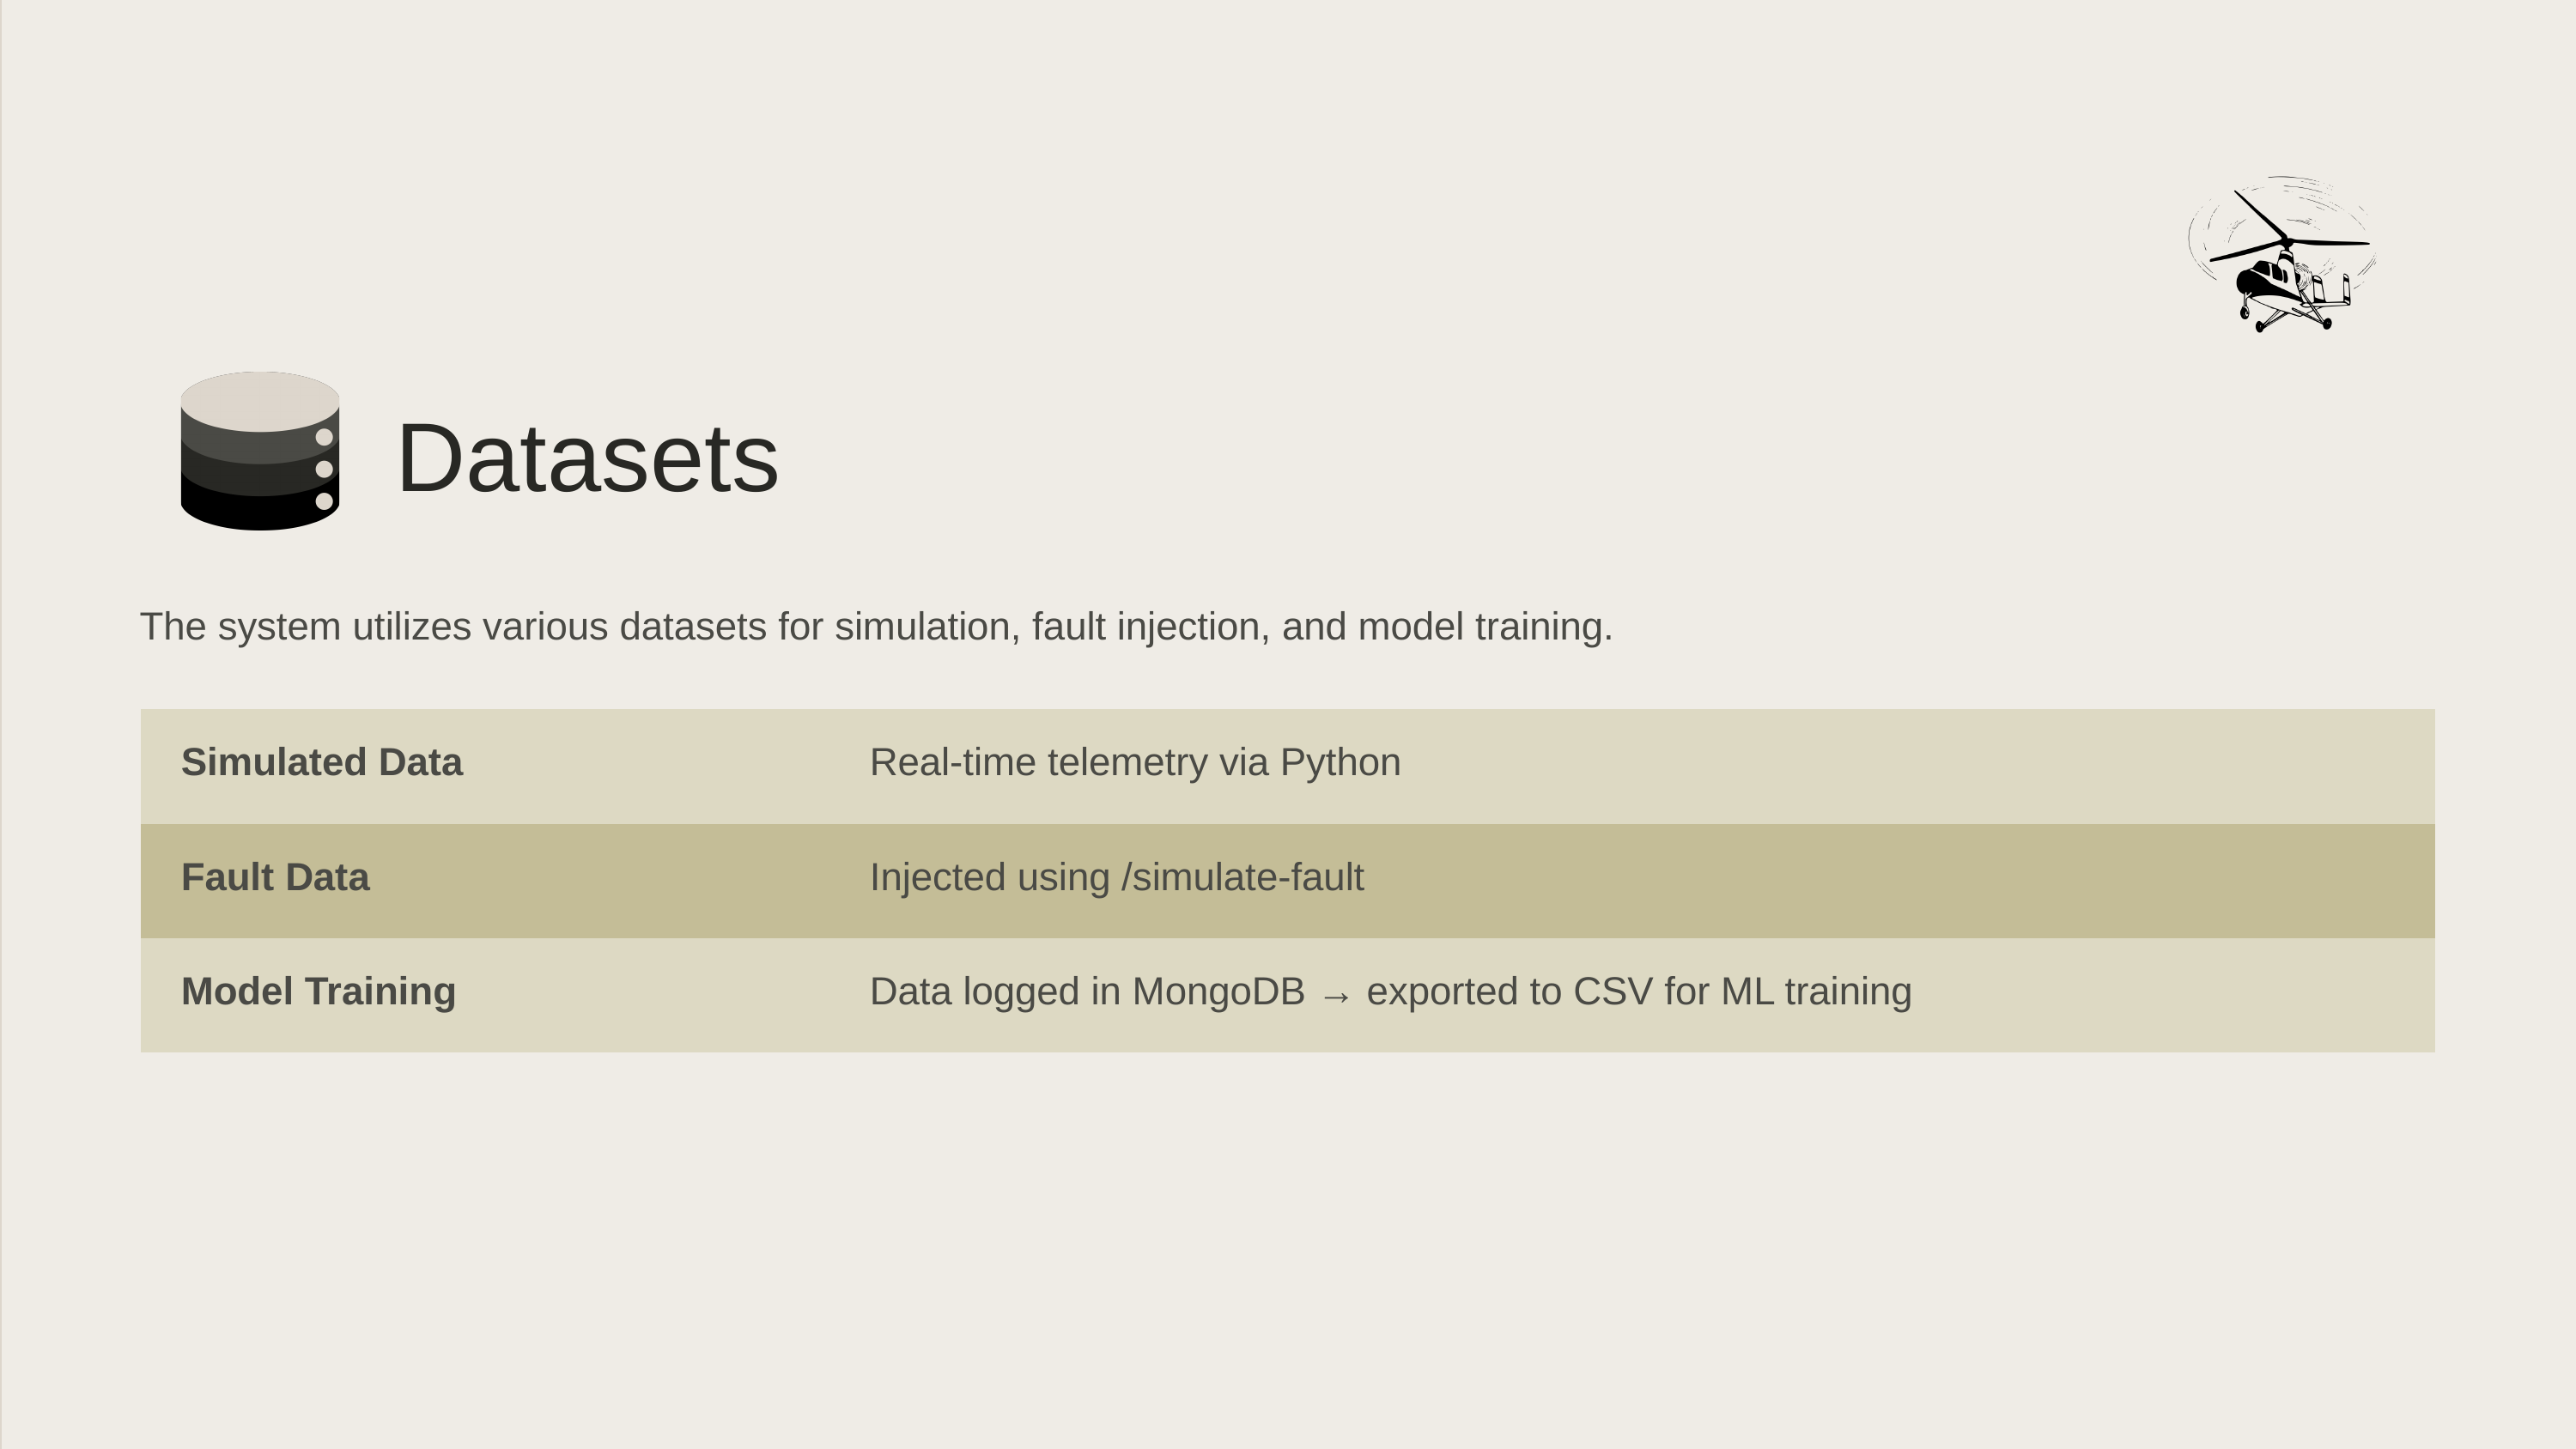

Datasets
The system utilizes various datasets for simulation, fault injection, and model training.

Simulated Data
Real-time telemetry via Python

Fault Data
Injected using /simulate-fault

Model Training
Data logged in MongoDB → exported to CSV for ML training